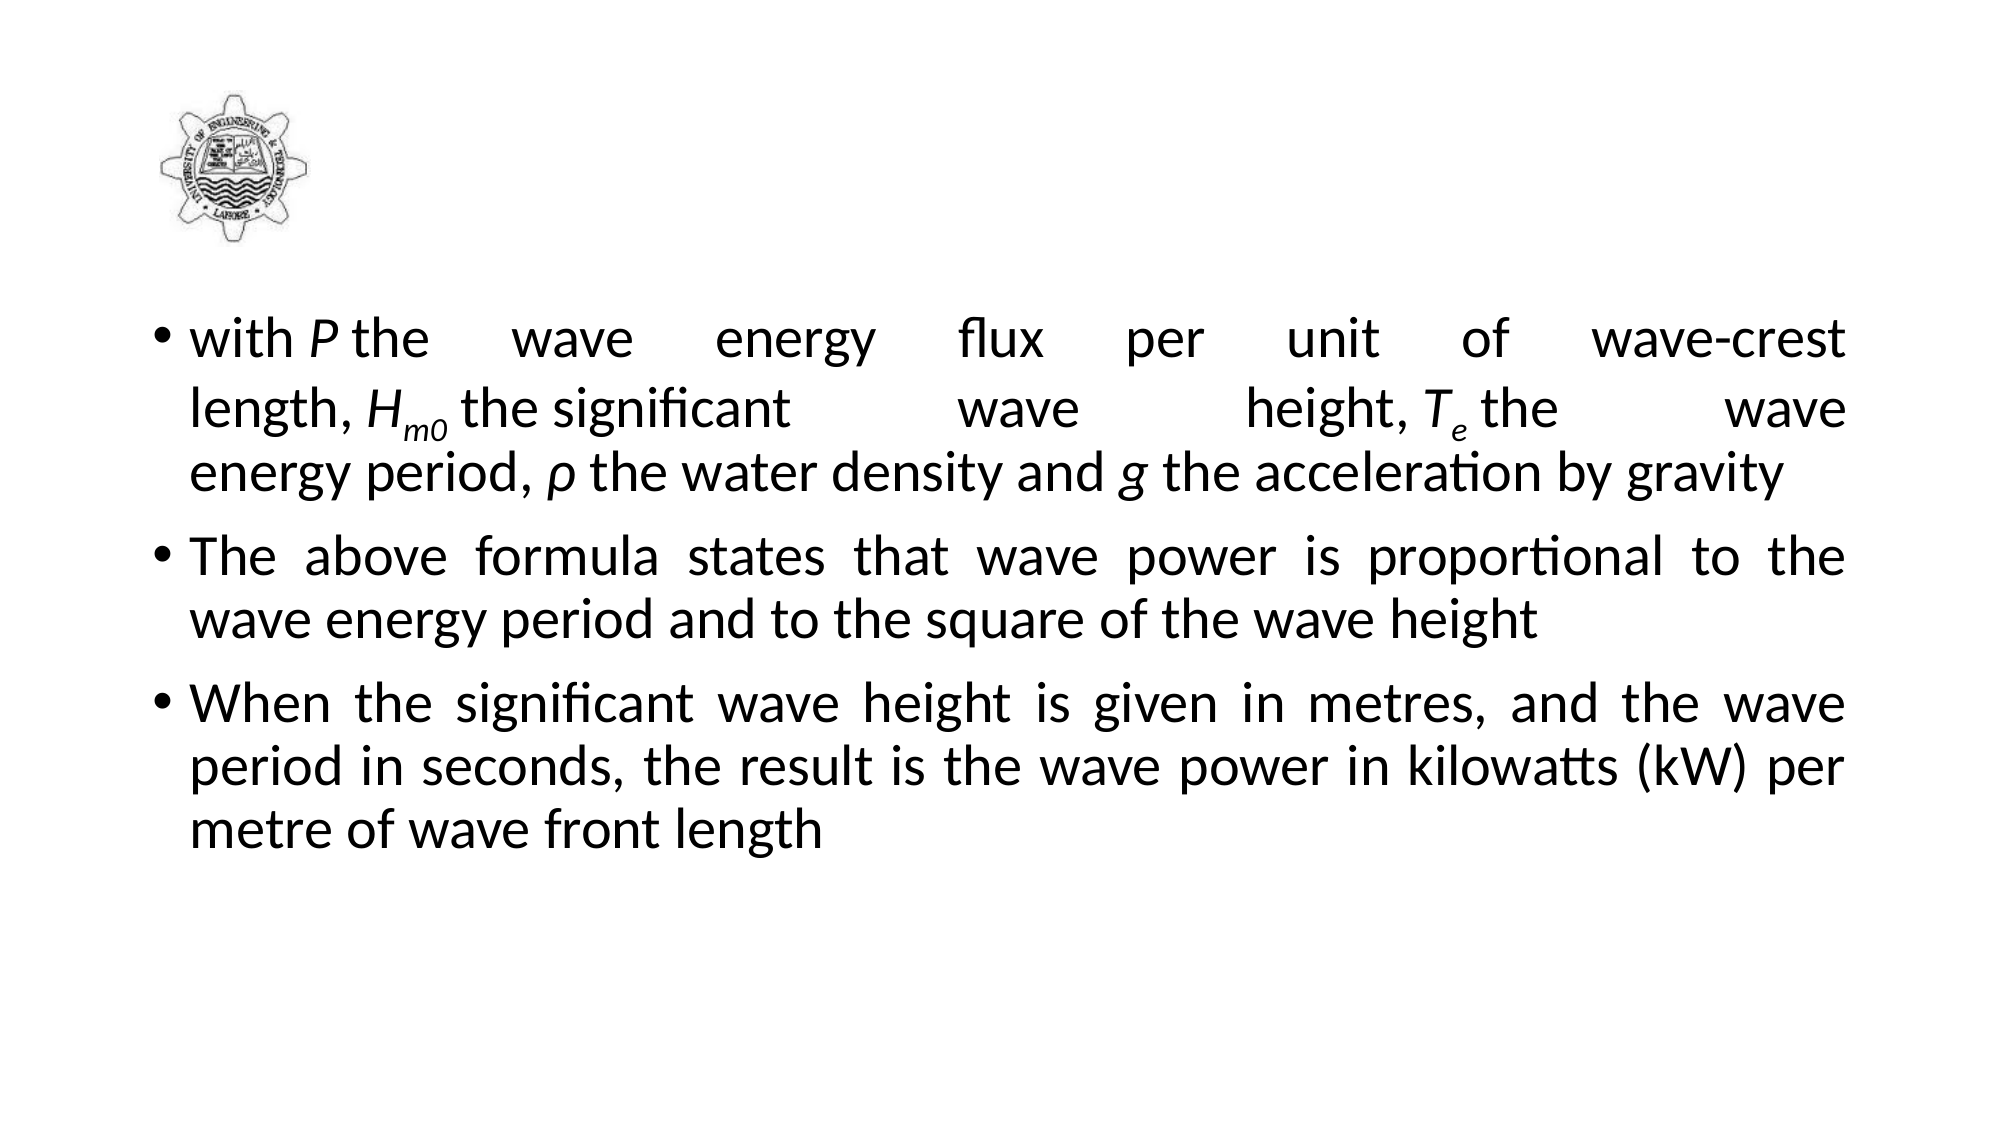

#
with P the wave energy flux per unit of wave-crest length, Hm0 the significant wave height, Te the wave energy period, ρ the water density and g the acceleration by gravity
The above formula states that wave power is proportional to the wave energy period and to the square of the wave height
When the significant wave height is given in metres, and the wave period in seconds, the result is the wave power in kilowatts (kW) per metre of wave front length